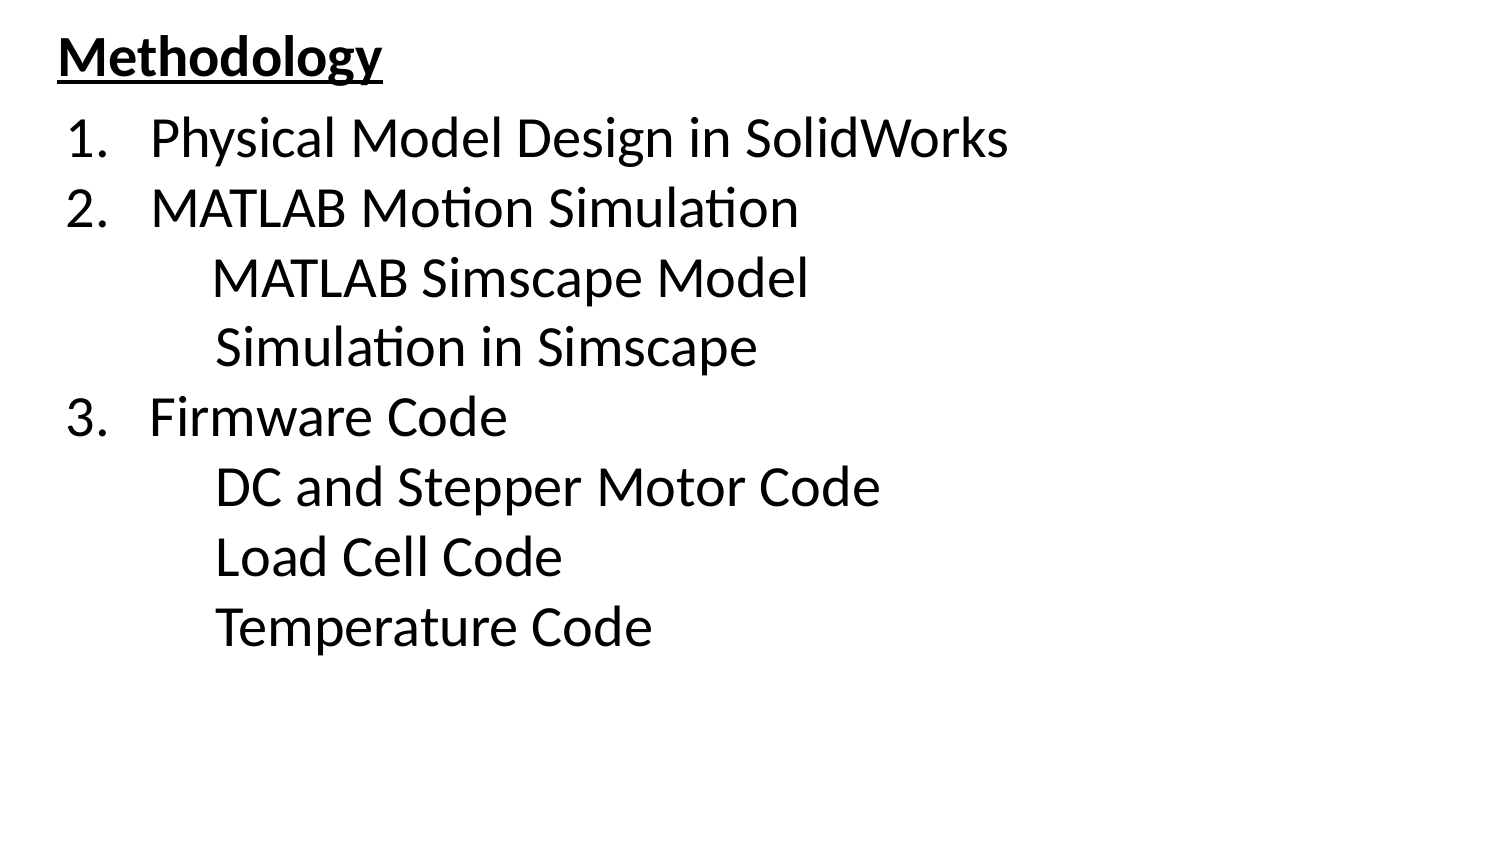

Methodology
Physical Model Design in SolidWorks
MATLAB Motion Simulation
           MATLAB Simscape Model
      	Simulation in Simscape
3.   Firmware Code
	DC and Stepper Motor Code
	Load Cell Code
	Temperature Code